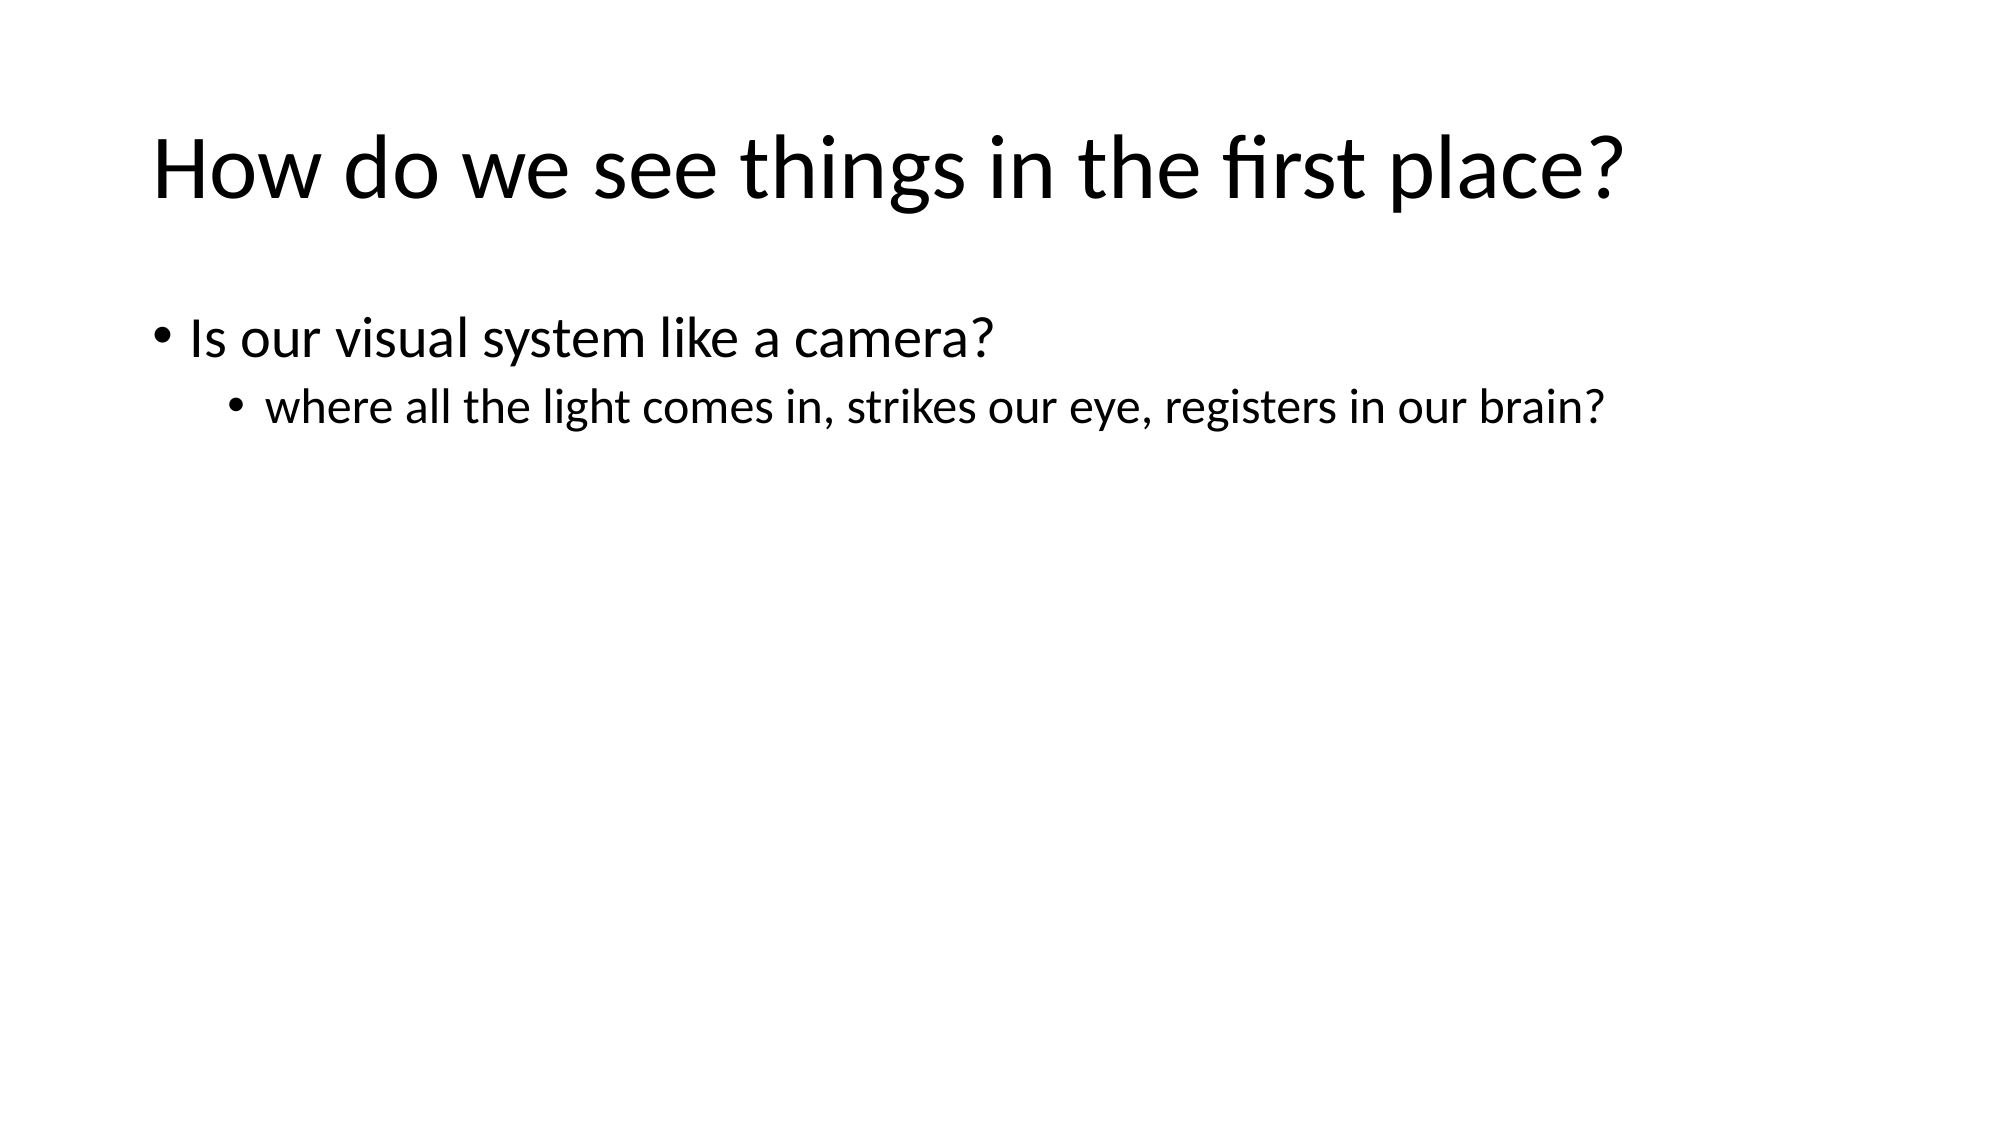

# How do we see things in the first place?
Is our visual system like a camera?
where all the light comes in, strikes our eye, registers in our brain?